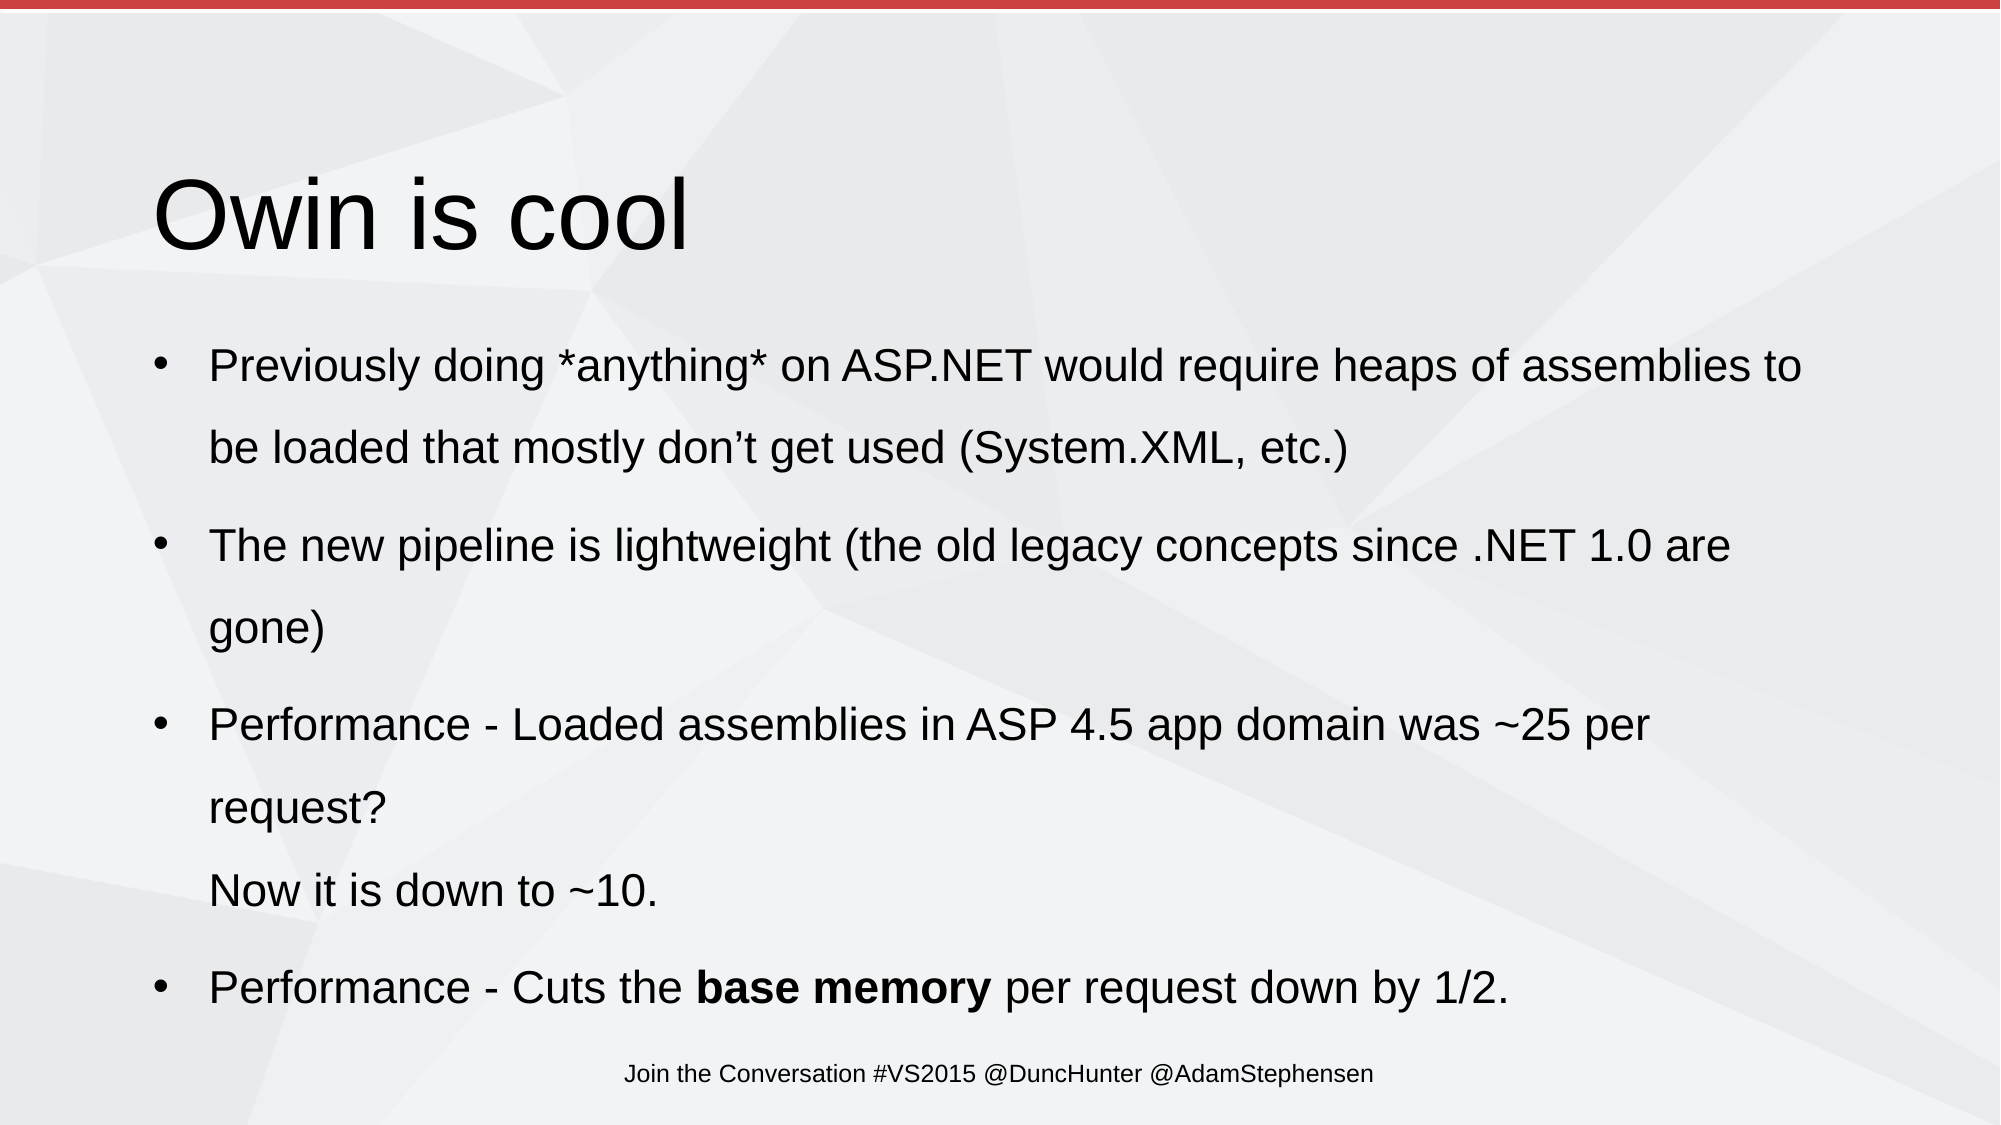

# Owin is cool
Previously doing *anything* on ASP.NET would require heaps of assemblies to be loaded that mostly don’t get used (System.XML, etc.)
The new pipeline is lightweight (the old legacy concepts since .NET 1.0 are gone)
Performance - Loaded assemblies in ASP 4.5 app domain was ~25 per request?
Now it is down to ~10.
Performance - Cuts the base memory per request down by 1/2.
Join the Conversation #VS2015 @DuncHunter @AdamStephensen